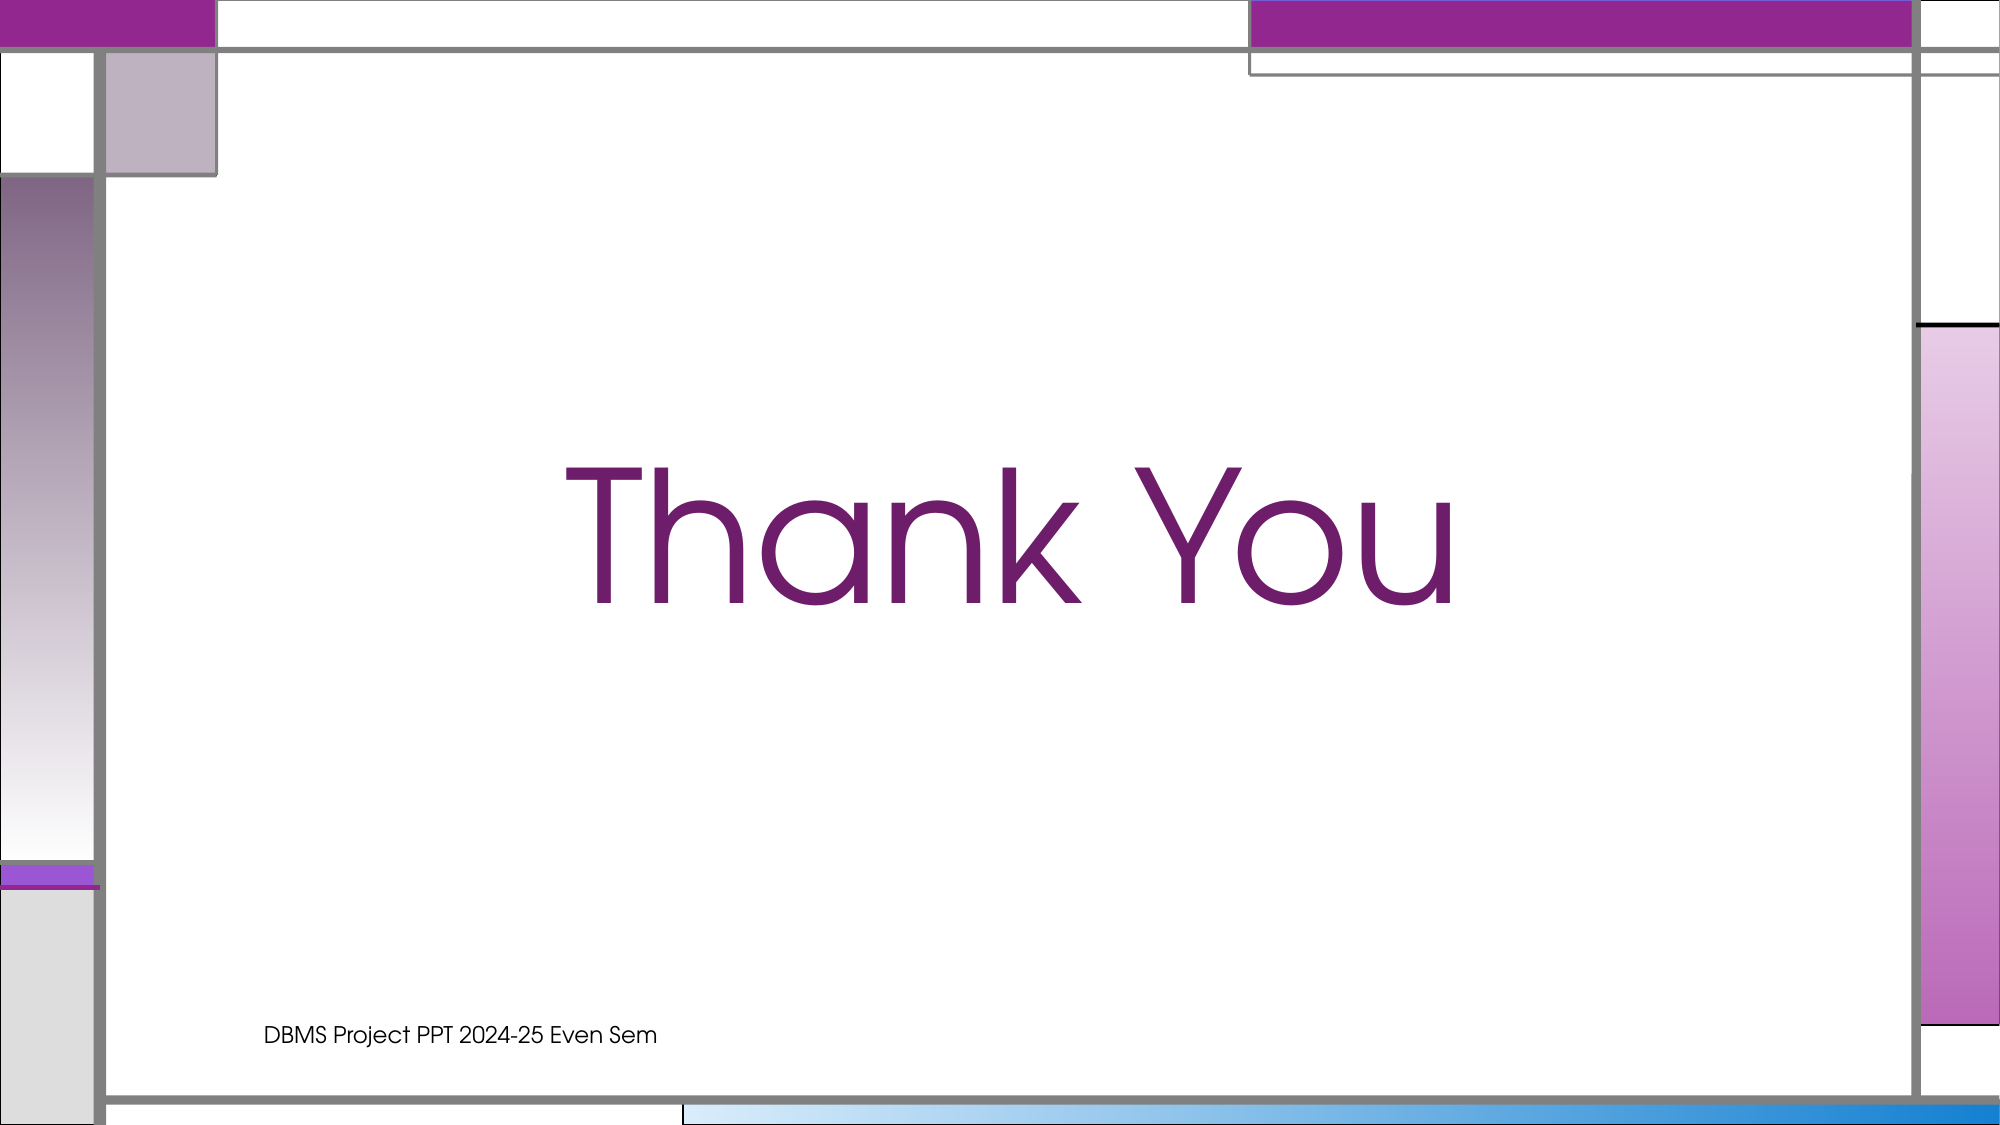

Thank You
DBMS Project PPT 2024-25 Even Sem